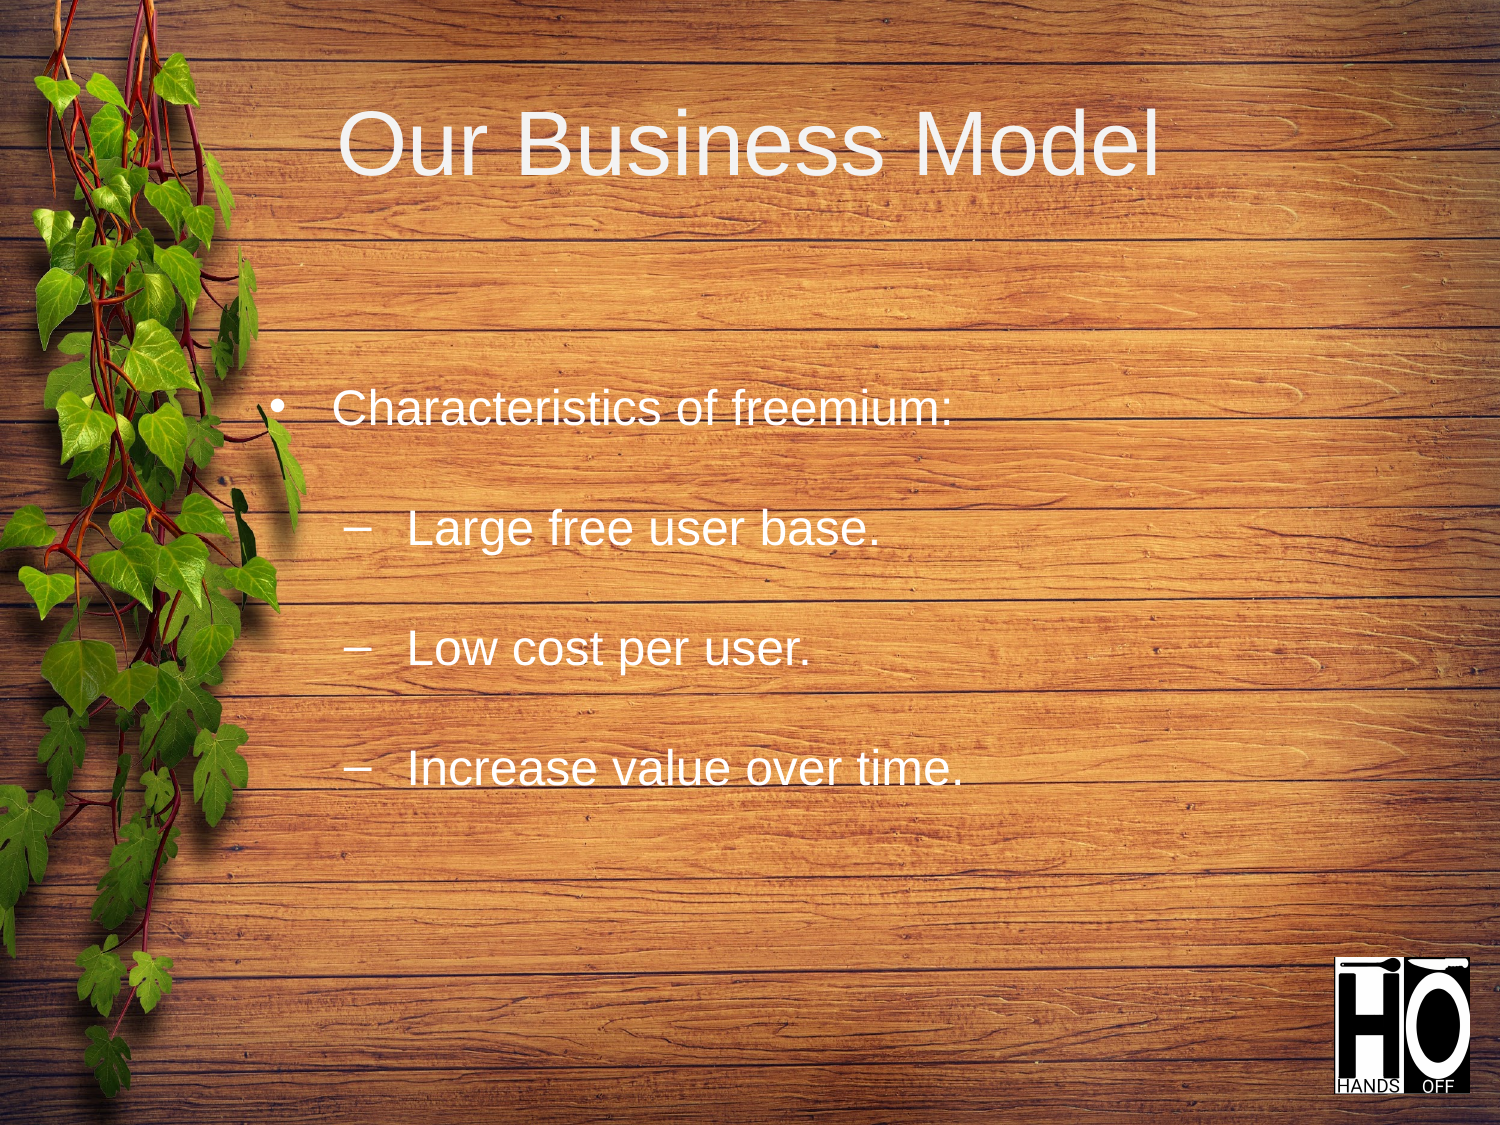

# Our Business Model
Characteristics of freemium:
Large free user base.
Low cost per user.
Increase value over time.